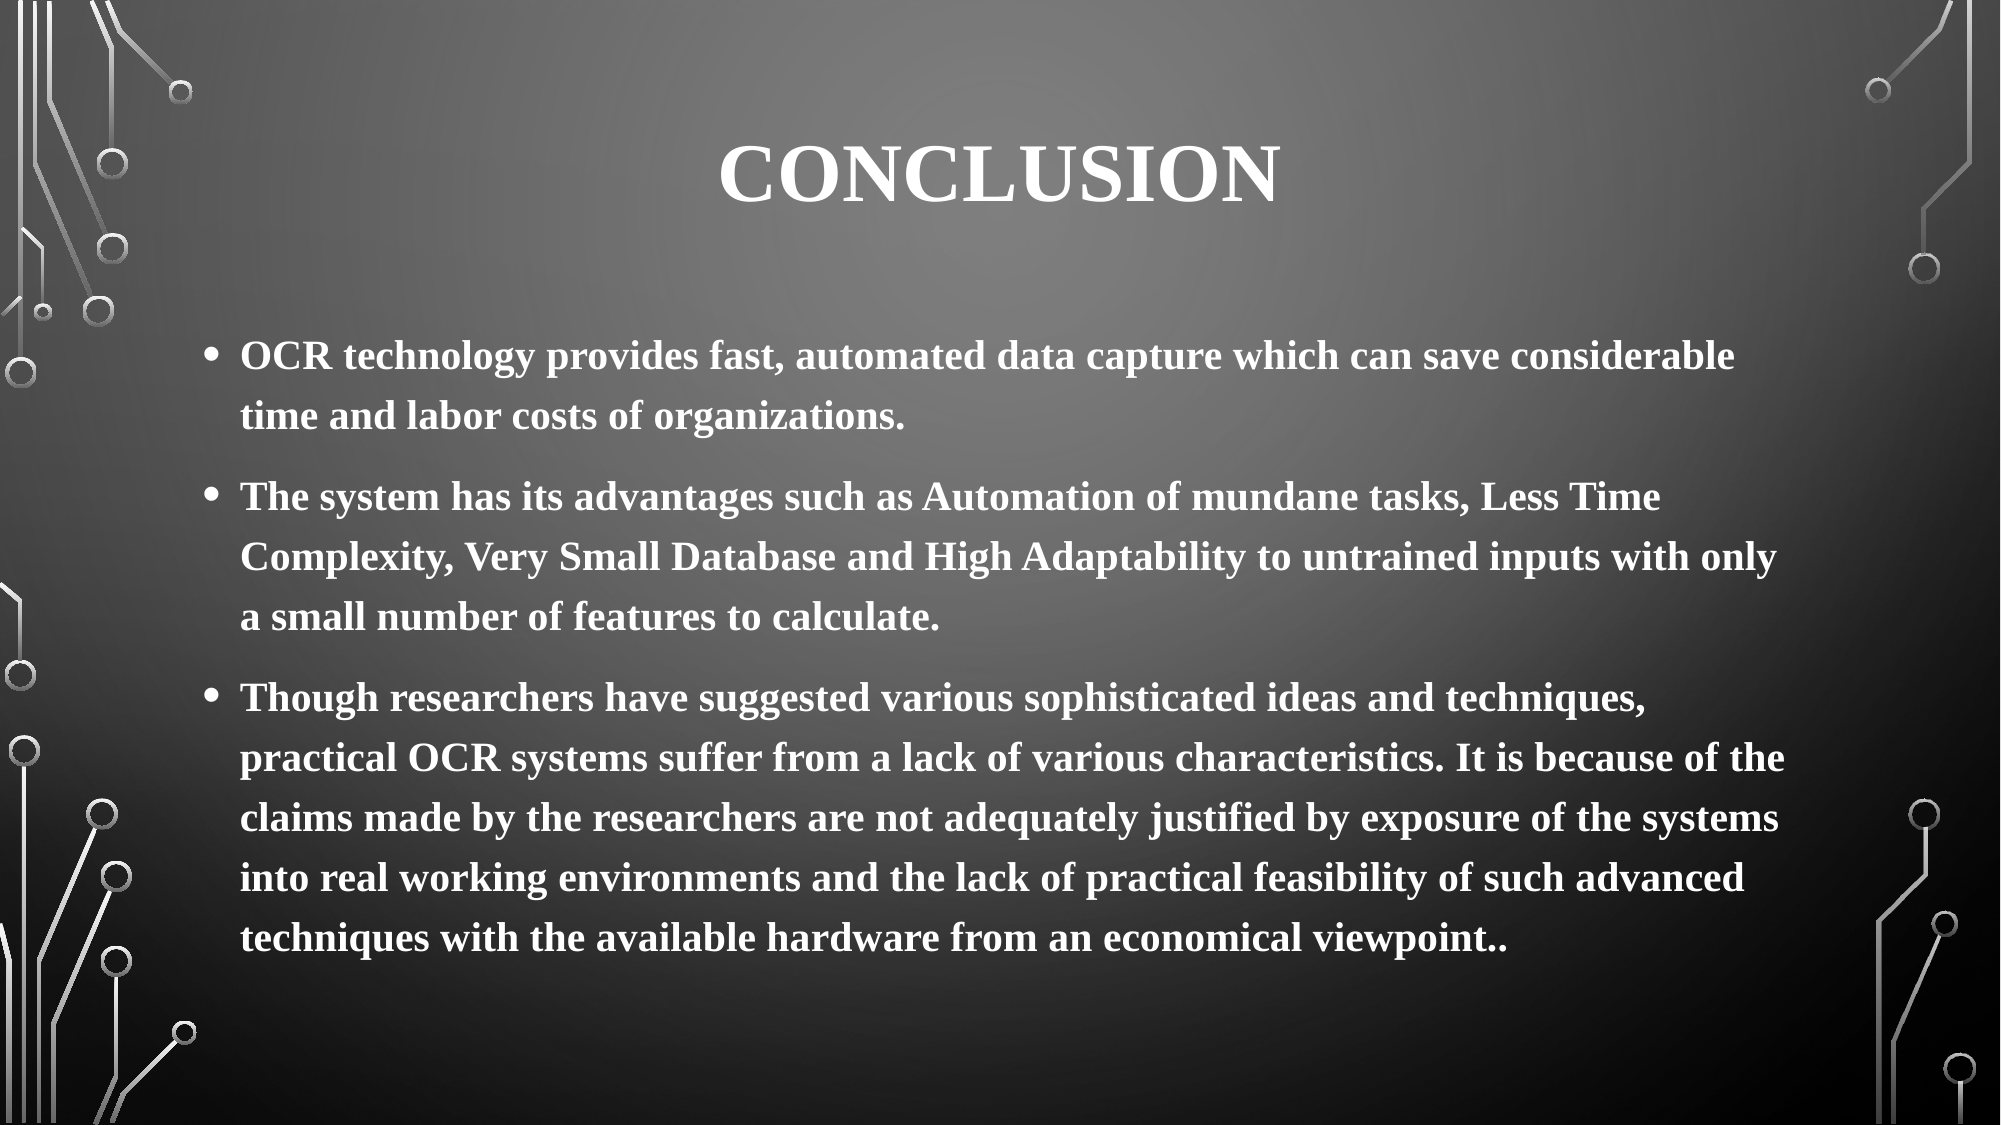

# Conclusion
OCR technology provides fast, automated data capture which can save considerable time and labor costs of organizations.
The system has its advantages such as Automation of mundane tasks, Less Time Complexity, Very Small Database and High Adaptability to untrained inputs with only a small number of features to calculate.
Though researchers have suggested various sophisticated ideas and techniques, practical OCR systems suffer from a lack of various characteristics. It is because of the claims made by the researchers are not adequately justified by exposure of the systems into real working environments and the lack of practical feasibility of such advanced techniques with the available hardware from an economical viewpoint..